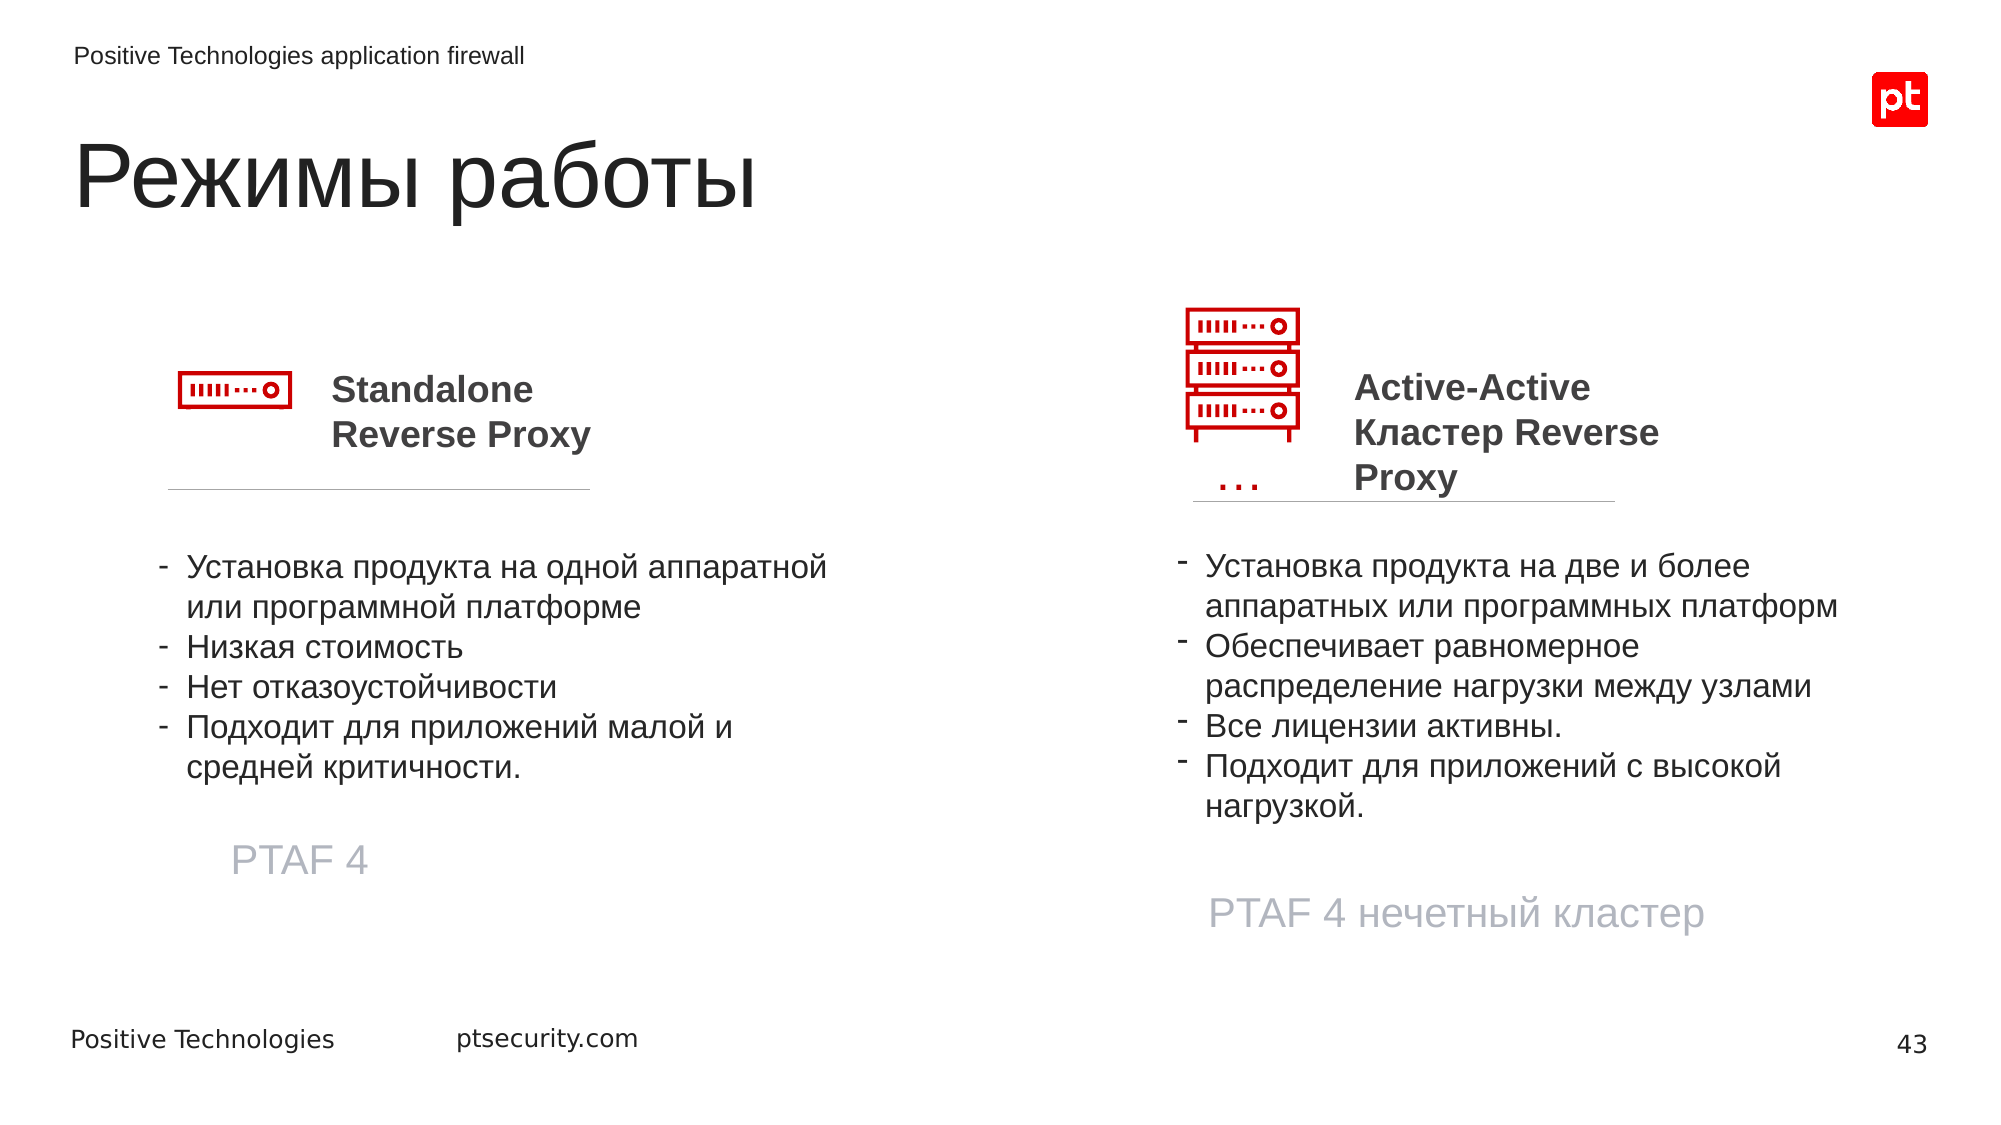

Positive Technologies application firewall
Режимы работы

Active-Active Кластер Reverse Proxy
Standalone
Reverse Proxy

…

Установка продукта на две и более аппаратных или программных платформ
Обеспечивает равномерное распределение нагрузки между узлами
Все лицензии активны.
Подходит для приложений с высокой нагрузкой.
Установка продукта на одной аппаратной или программной платформе
Низкая стоимость
Нет отказоустойчивости
Подходит для приложений малой и средней критичности.
PTAF 4
PTAF 4 нечетный кластер
43